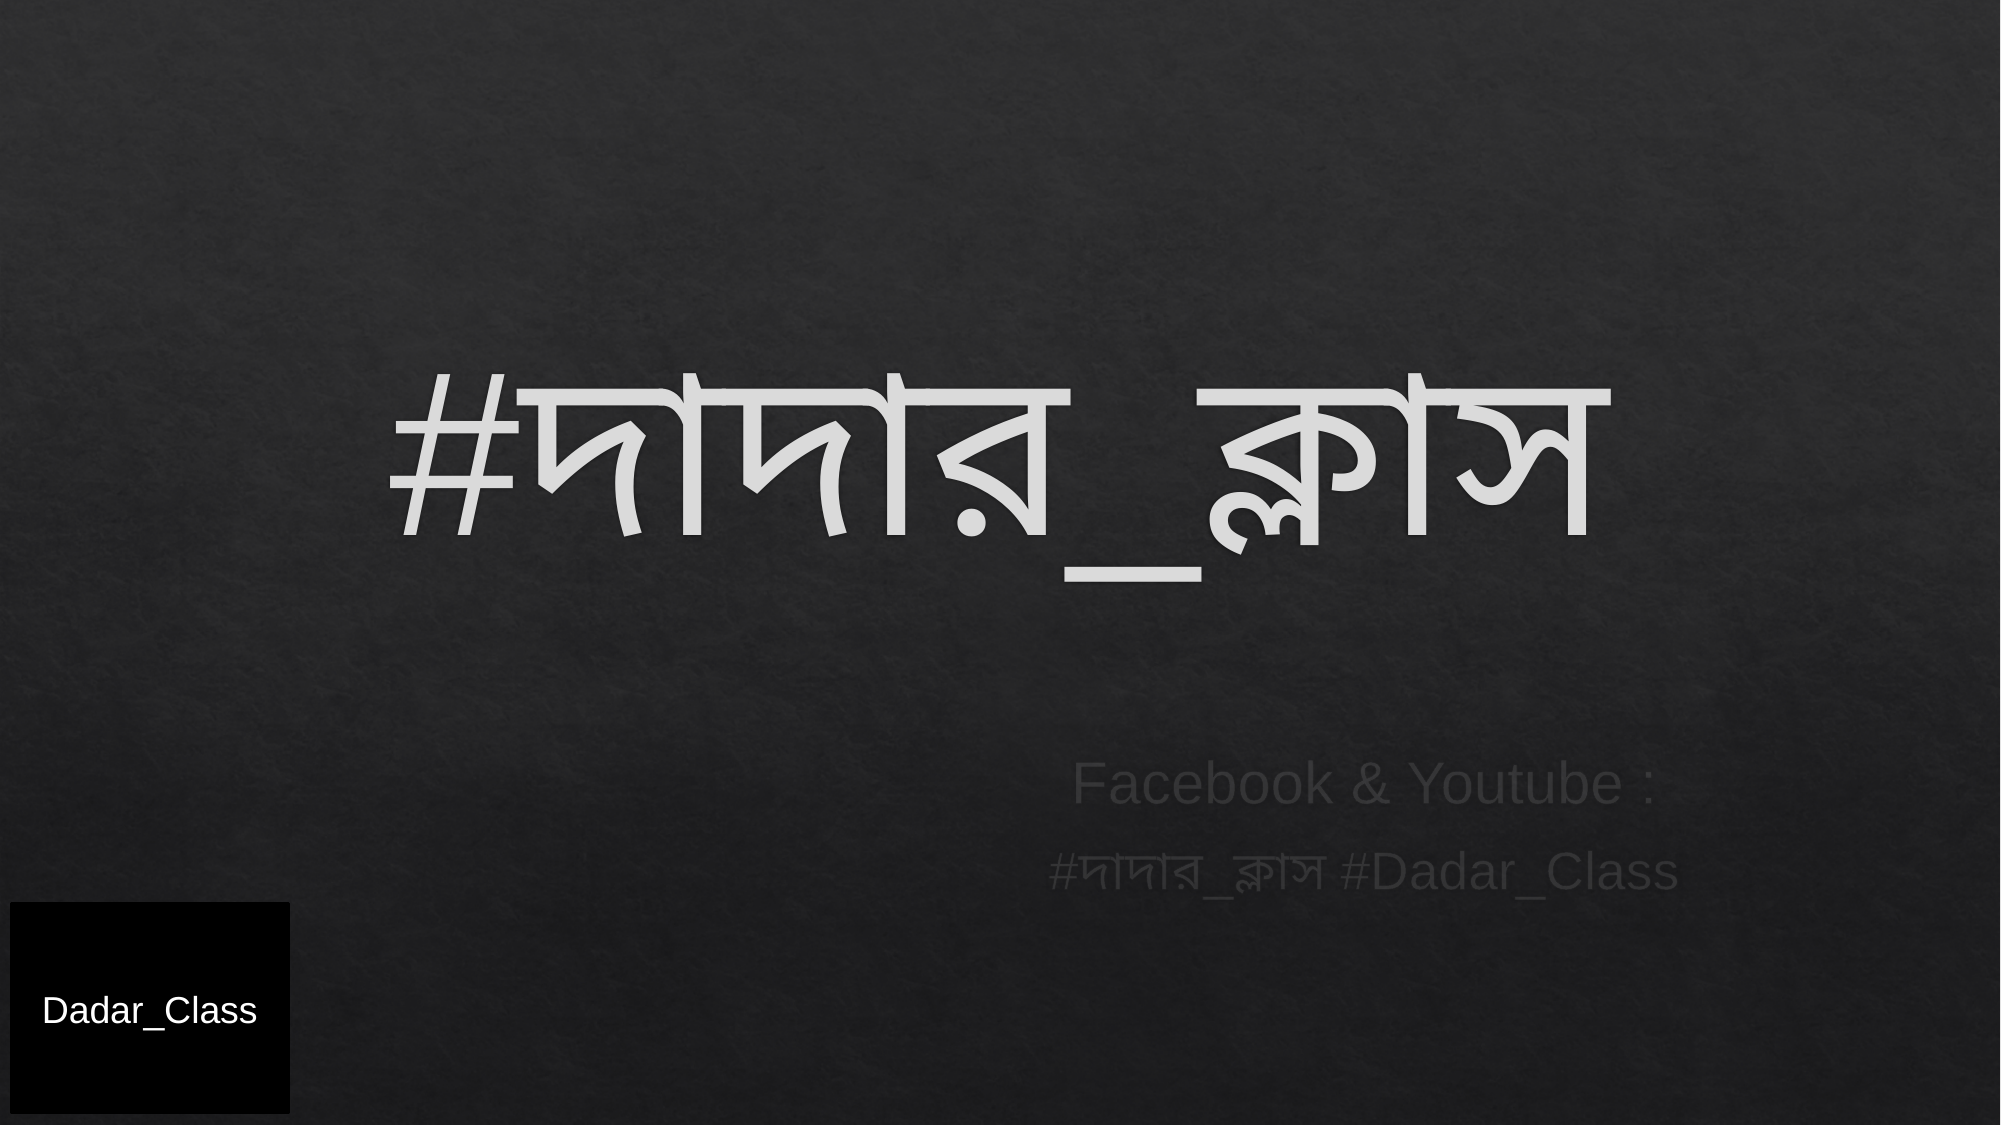

# #দাদার_ক্লাস
Facebook & Youtube :
#দাদার_ক্লাস #Dadar_Class
Dadar_Class